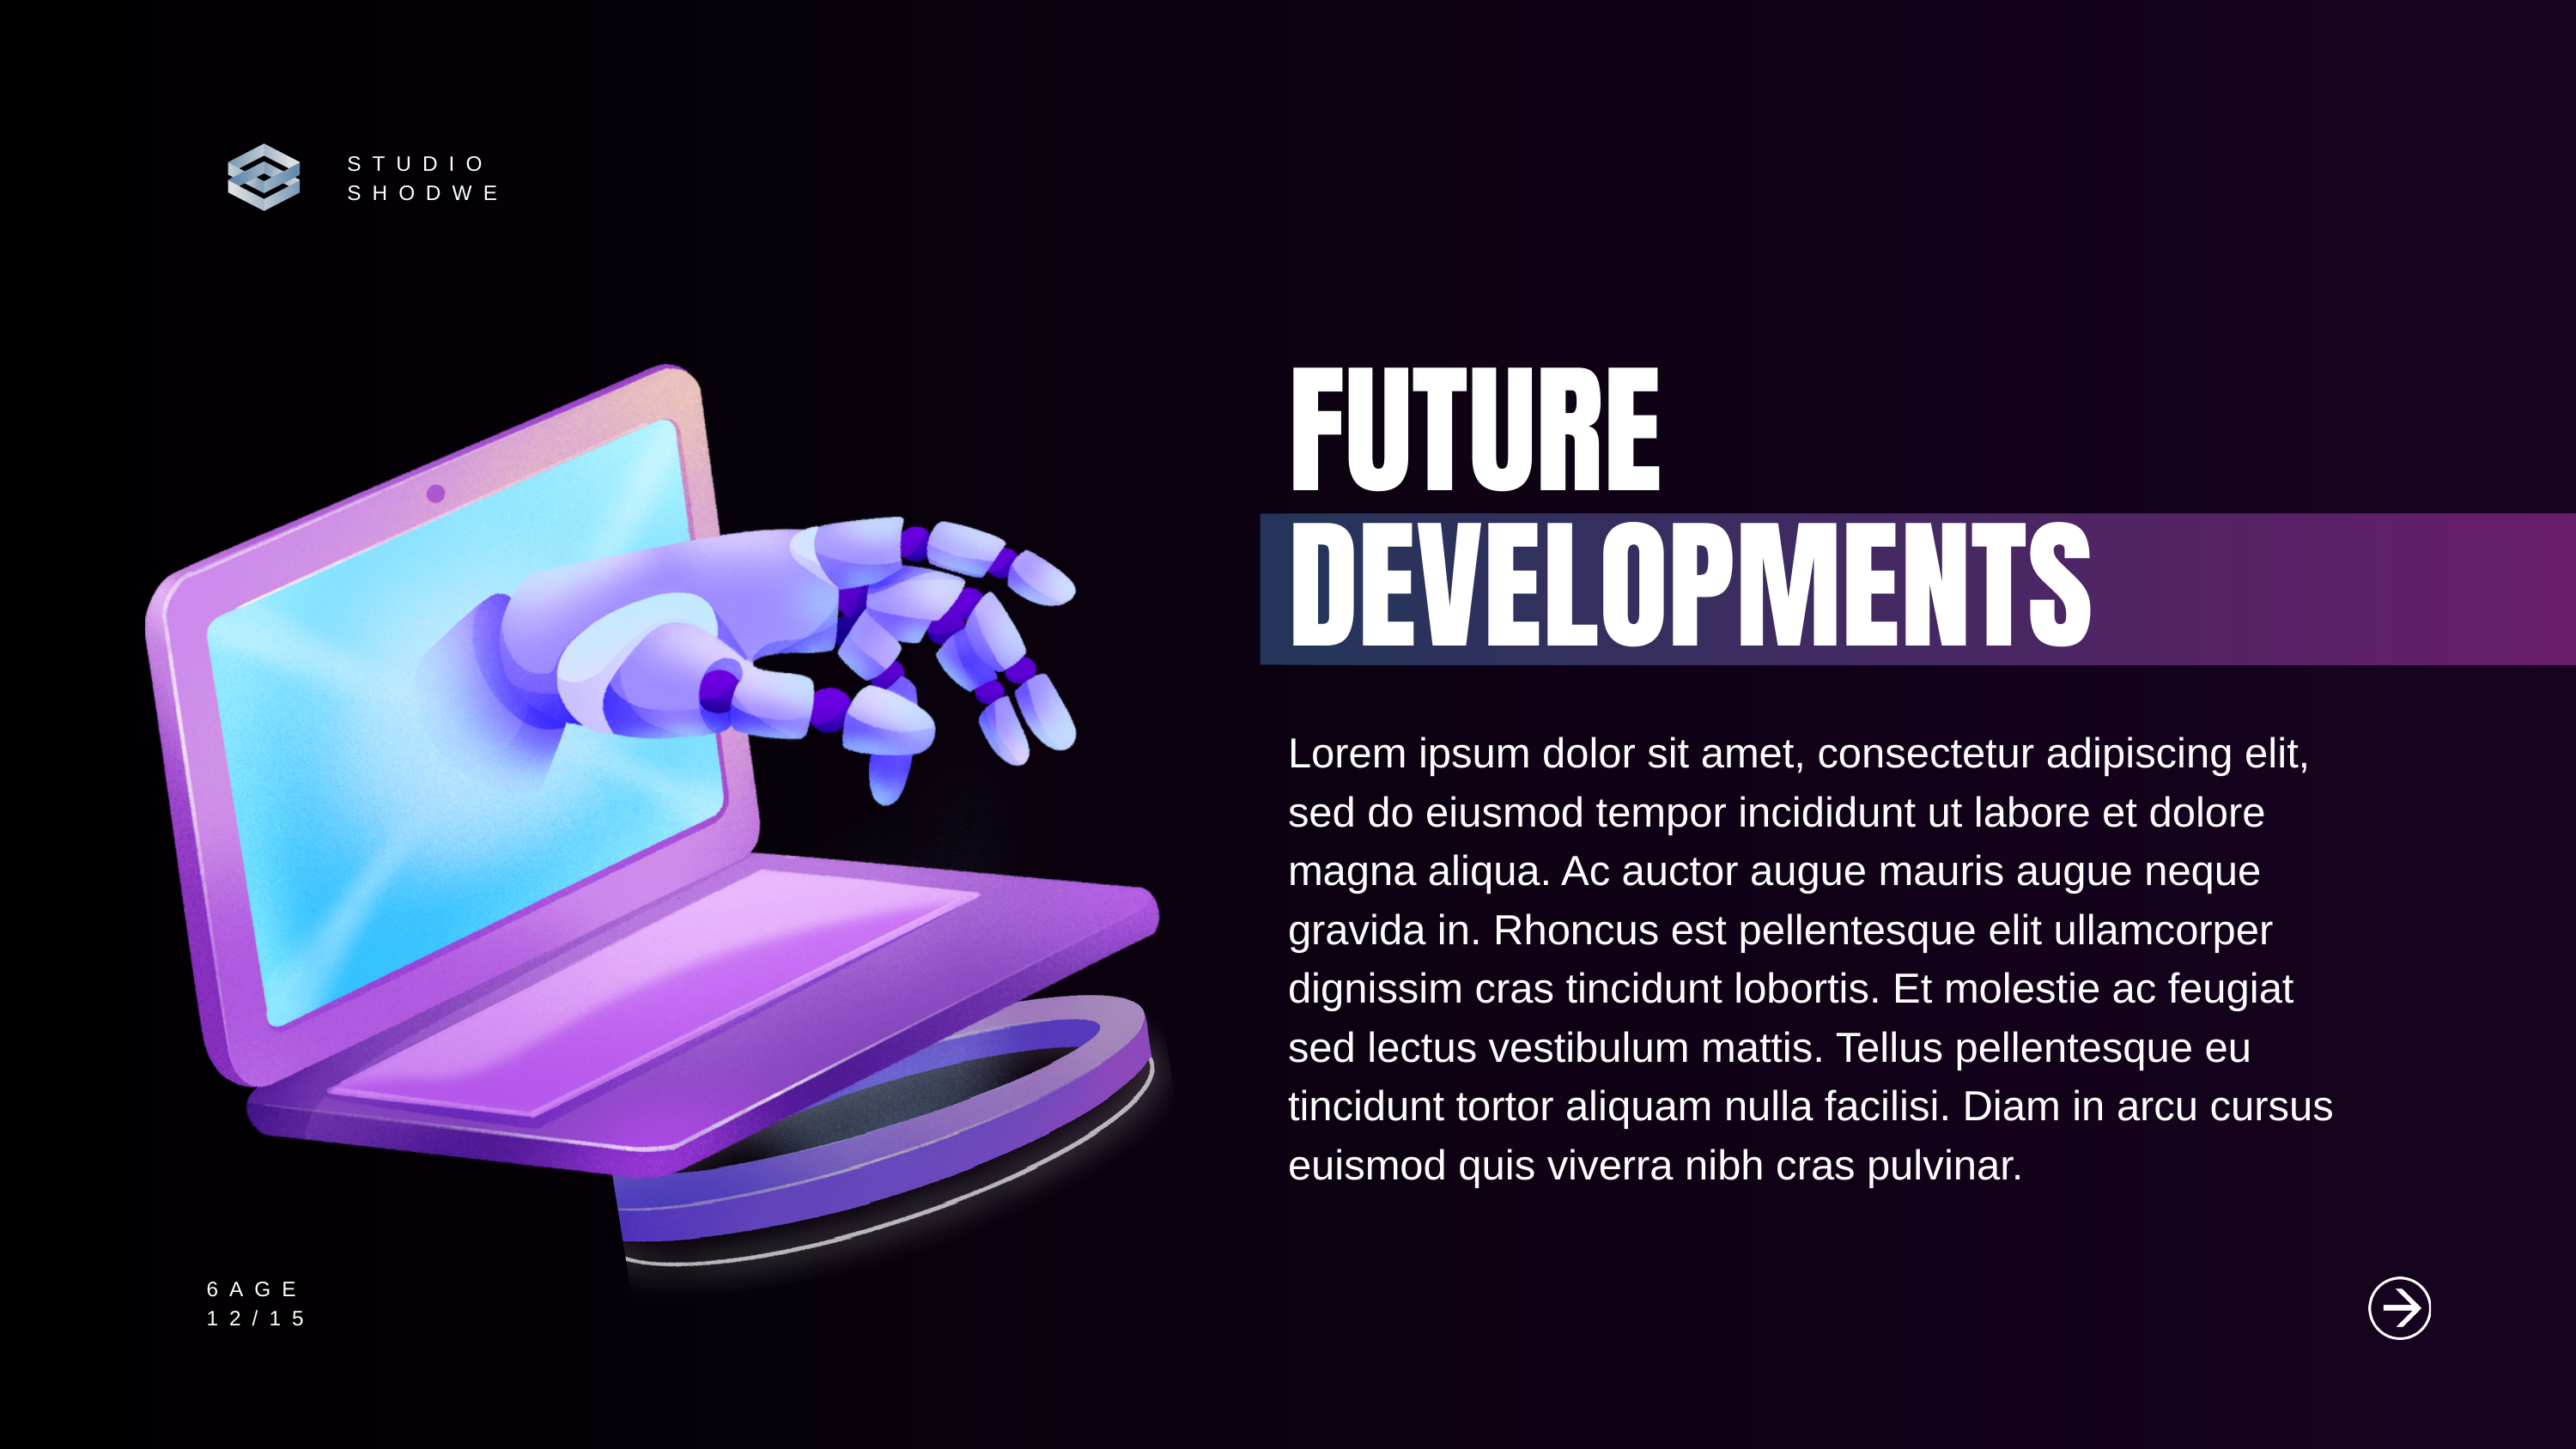

STUDIO SHODWE
FUTURE DEVELOPMENTS

Lorem ipsum dolor sit amet, consectetur adipiscing elit, sed do eiusmod tempor incididunt ut labore et dolore magna aliqua. Ac auctor augue mauris augue neque gravida in. Rhoncus est pellentesque elit ullamcorper dignissim cras tincidunt lobortis. Et molestie ac feugiat sed lectus vestibulum mattis. Tellus pellentesque eu tincidunt tortor aliquam nulla facilisi. Diam in arcu cursus euismod quis viverra nibh cras pulvinar.

6AGE
12/15